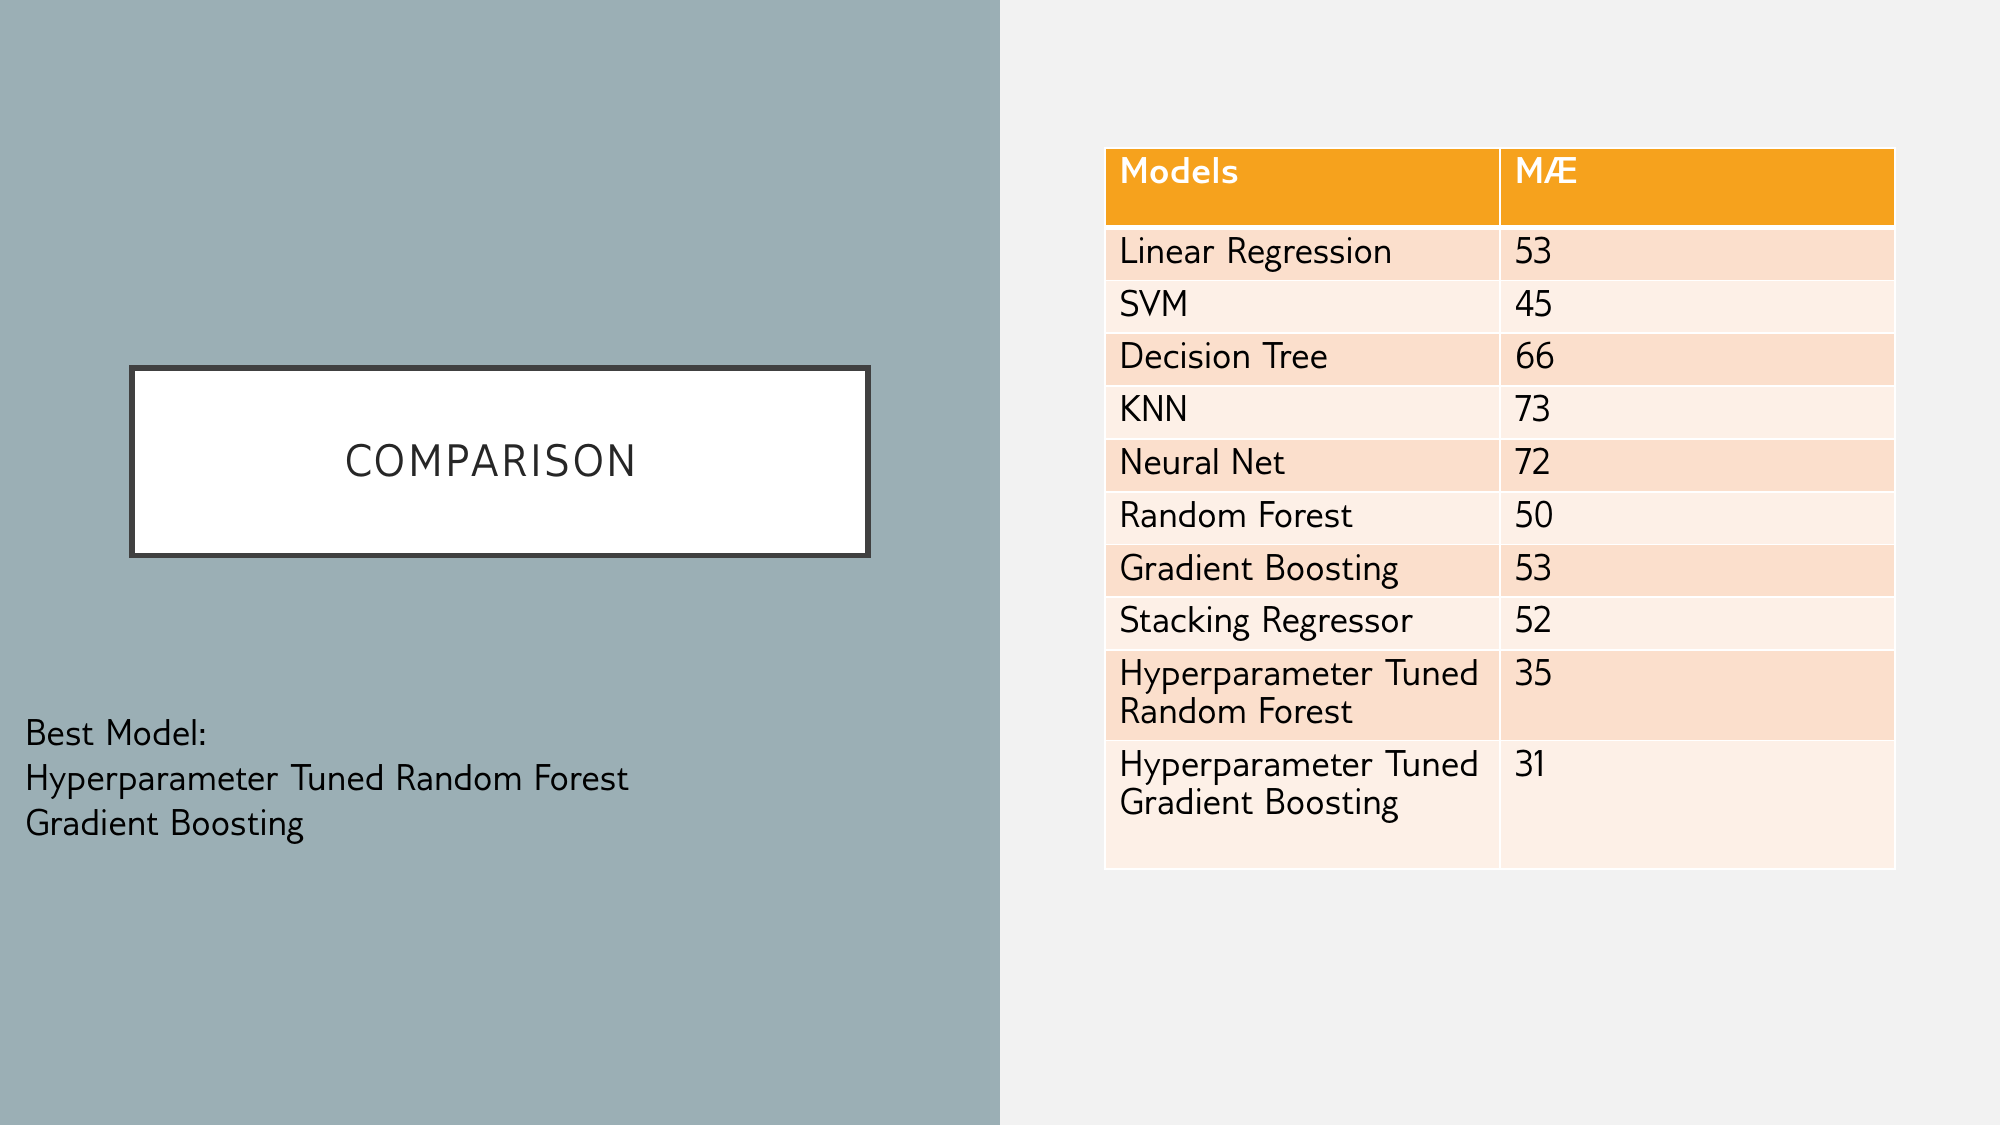

| Models | MAE |
| --- | --- |
| Linear Regression | 53 |
| SVM | 45 |
| Decision Tree | 66 |
| KNN | 73 |
| Neural Net | 72 |
| Random Forest | 50 |
| Gradient Boosting | 53 |
| Stacking Regressor | 52 |
| Hyperparameter Tuned Random Forest | 35 |
| Hyperparameter Tuned Gradient Boosting | 31 |
# Comparison
Best Model:
Hyperparameter Tuned Random Forest
Gradient Boosting